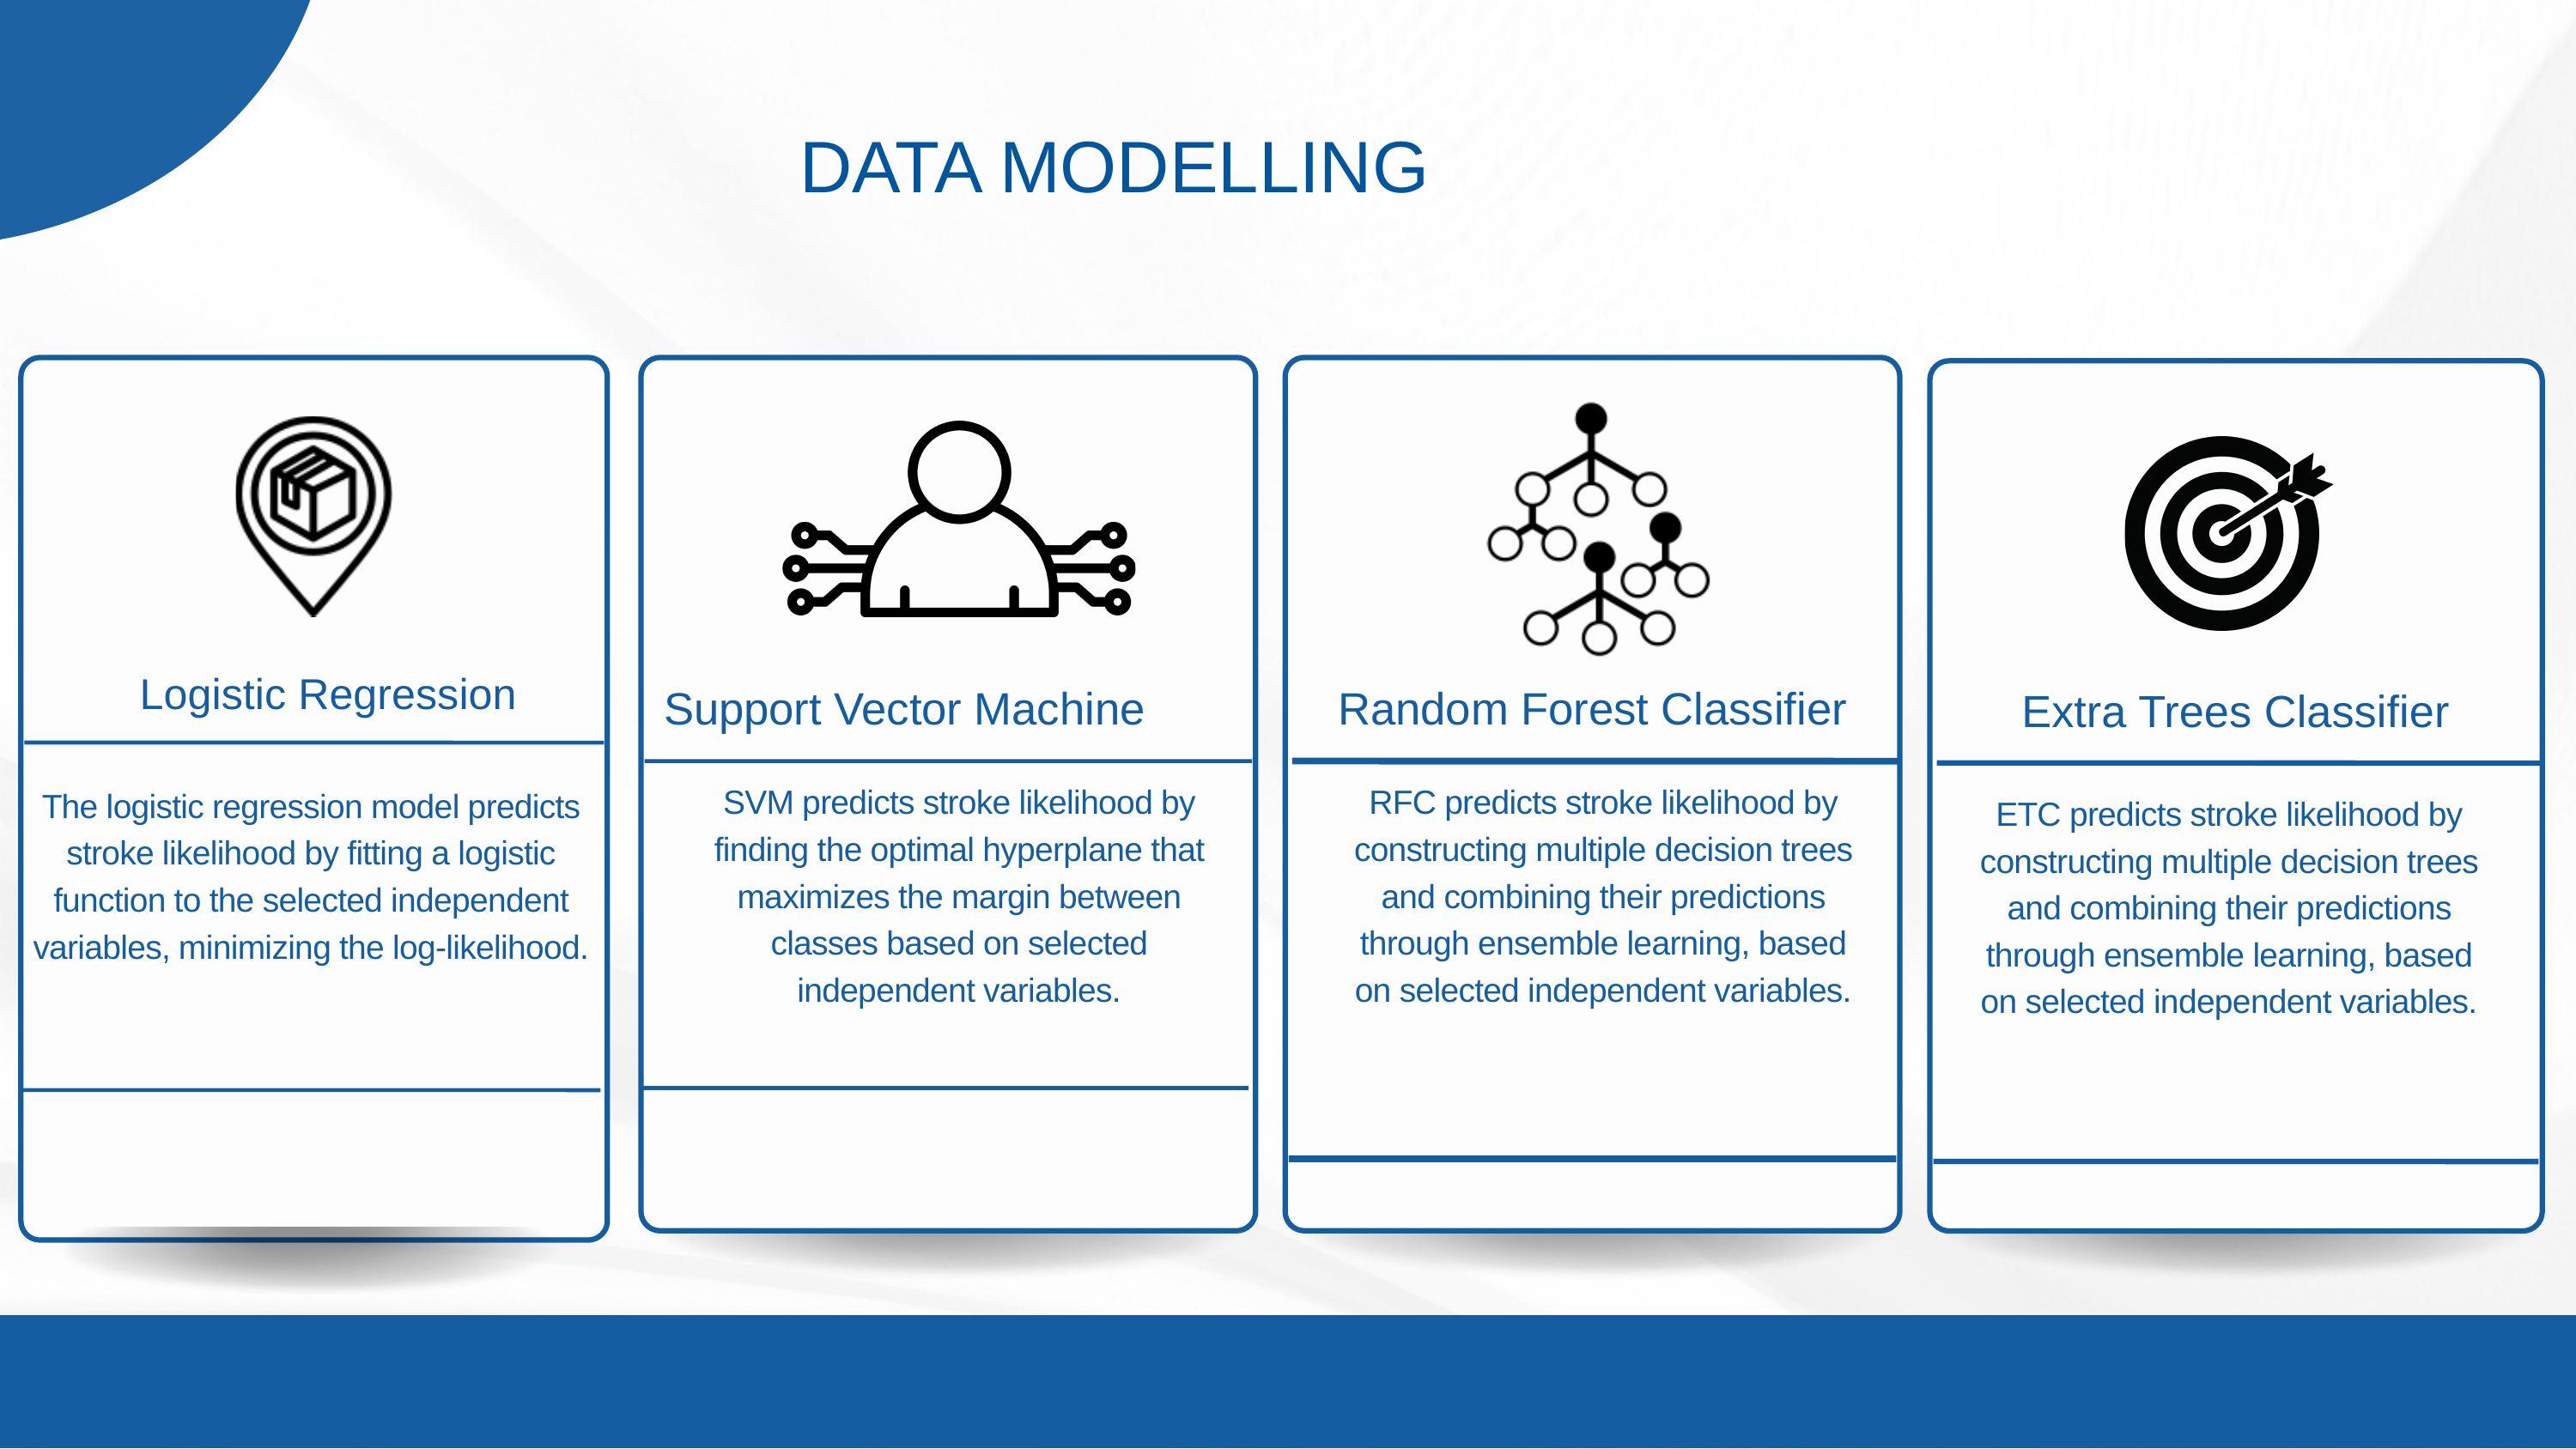

DATA MODELLING

Logistic Regression
Support Vector Machine
Random Forest Classifier
Extra Trees Classifier

SVM predicts stroke likelihood by finding the optimal hyperplane that maximizes the margin between classes based on selected independent variables.
RFC predicts stroke likelihood by constructing multiple decision trees and combining their predictions through ensemble learning, based on selected independent variables.
The logistic regression model predicts stroke likelihood by fitting a logistic function to the selected independent variables, minimizing the log-likelihood.

ETC predicts stroke likelihood by constructing multiple decision trees and combining their predictions through ensemble learning, based on selected independent variables.